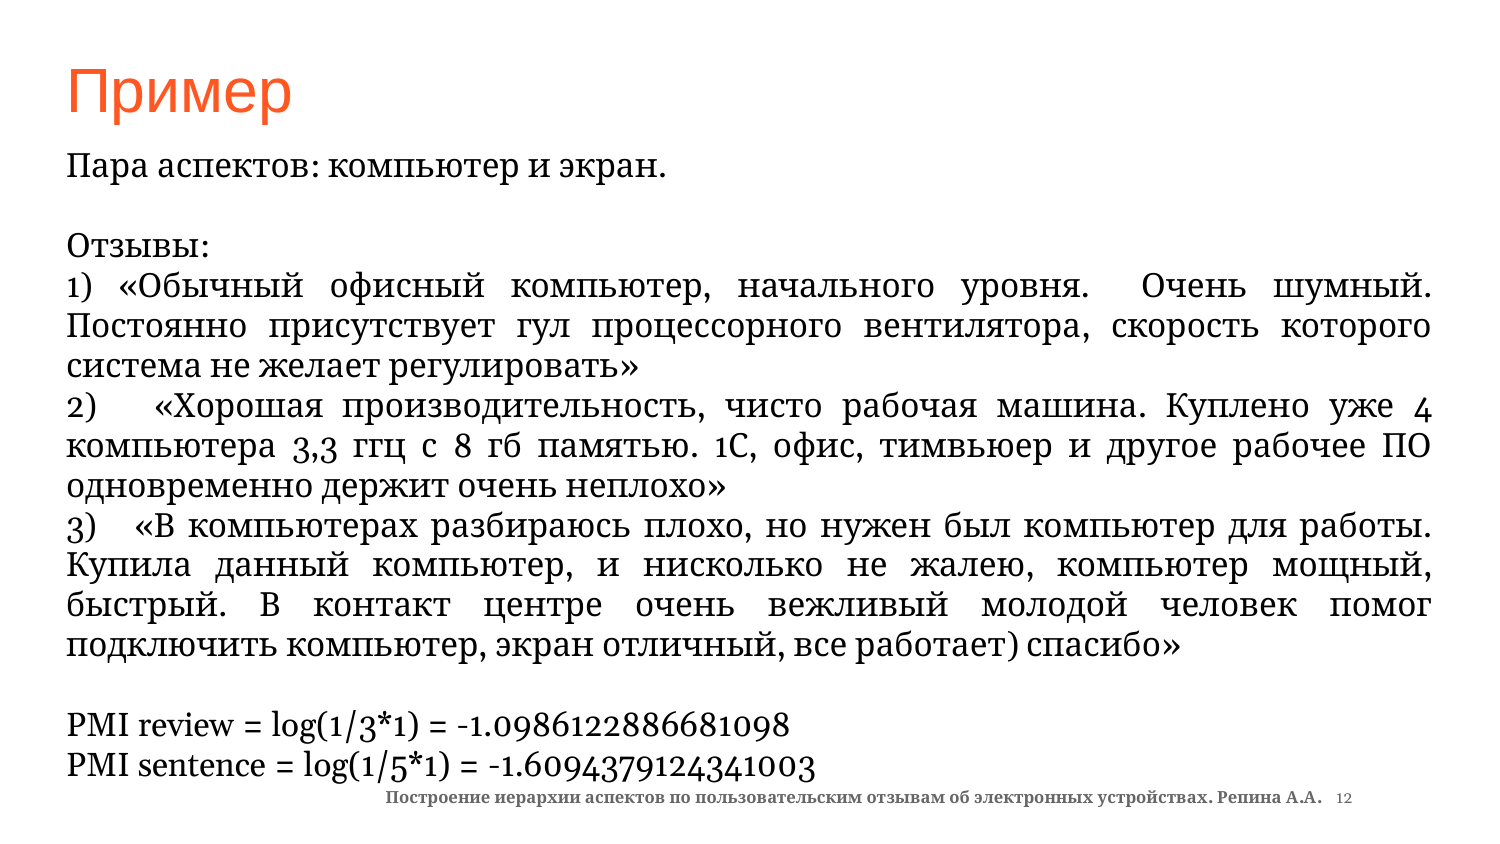

# Пример
Пара аспектов: компьютер и экран.

Отзывы:
1) «Обычный офисный компьютер, начального уровня.  Очень шумный. Постоянно присутствует гул процессорного вентилятора, скорость которого система не желает регулировать»
2)   «Хорошая производительность, чисто рабочая машина. Куплено уже 4 компьютера 3,3 ггц с 8 гб памятью. 1С, офис, тимвьюер и другое рабочее ПО одновременно держит очень неплохо»
3)   «В компьютерах разбираюсь плохо, но нужен был компьютер для работы. Купила данный компьютер, и нисколько не жалею, компьютер мощный, быстрый. В контакт центре очень вежливый молодой человек помог подключить компьютер, экран отличный, все работает) спасибо»

PMI review = log(1/3*1) = -1.0986122886681098
PMI sentence = log(1/5*1) = -1.6094379124341003

Построение иерархии аспектов по пользовательским отзывам об электронных устройствах. Репина А.А.   12